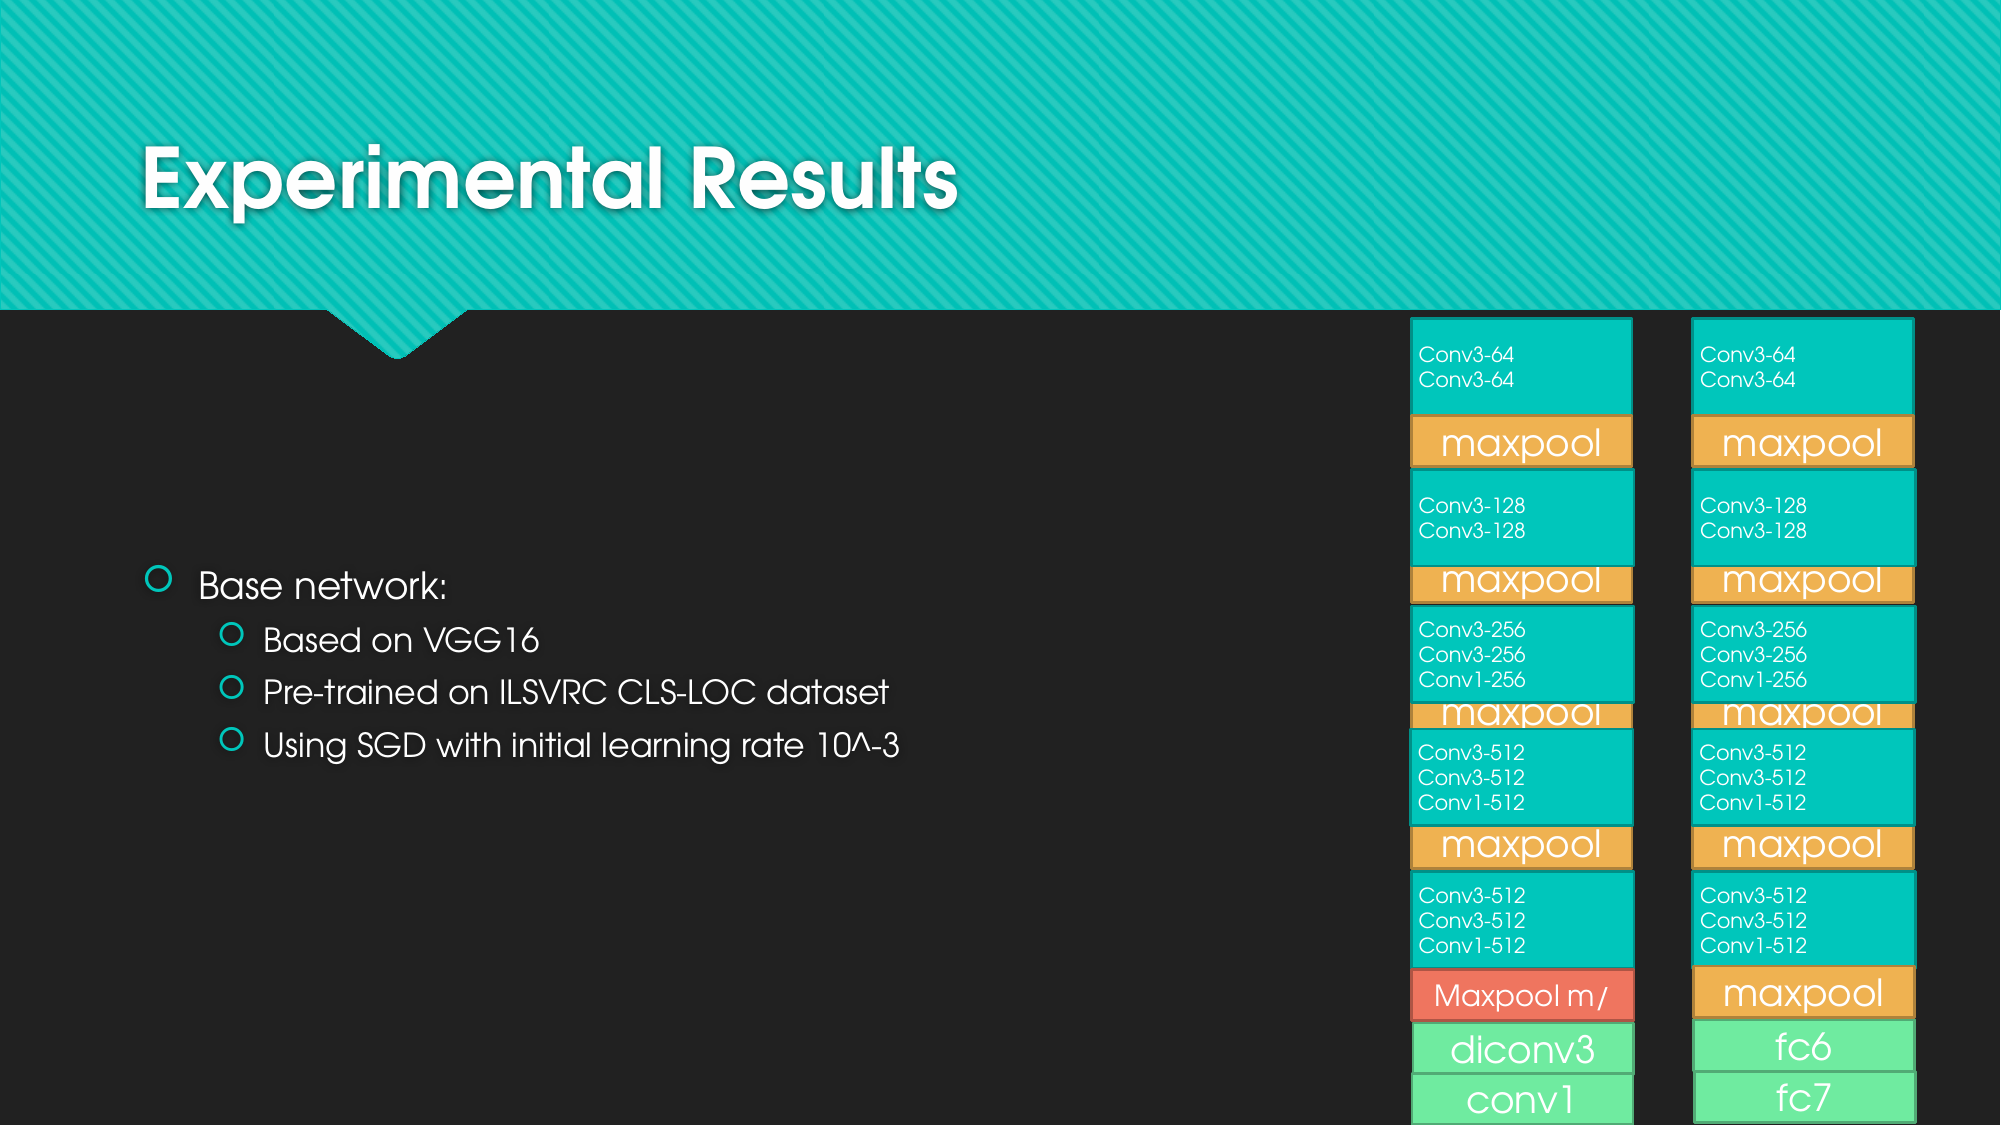

# Experimental Results

Conv3-64
Conv3-64

Conv3-64
Conv3-64
Base network:
Based on VGG16
Pre-trained on ILSVRC CLS-LOC dataset
Using SGD with initial learning rate 10^-3
maxpool

maxpool

Conv3-128
Conv3-128

Conv3-128
Conv3-128
maxpool

maxpool

Conv3-256
Conv3-256
Conv1-256

Conv3-256
Conv3-256
Conv1-256

maxpool

maxpool

Conv3-512
Conv3-512
Conv1-512

Conv3-512
Conv3-512
Conv1-512

maxpool

maxpool

Conv3-512
Conv3-512
Conv1-512

Conv3-512
Conv3-512
Conv1-512

maxpool

Maxpool m/
fc6

diconv3

fc7

conv1